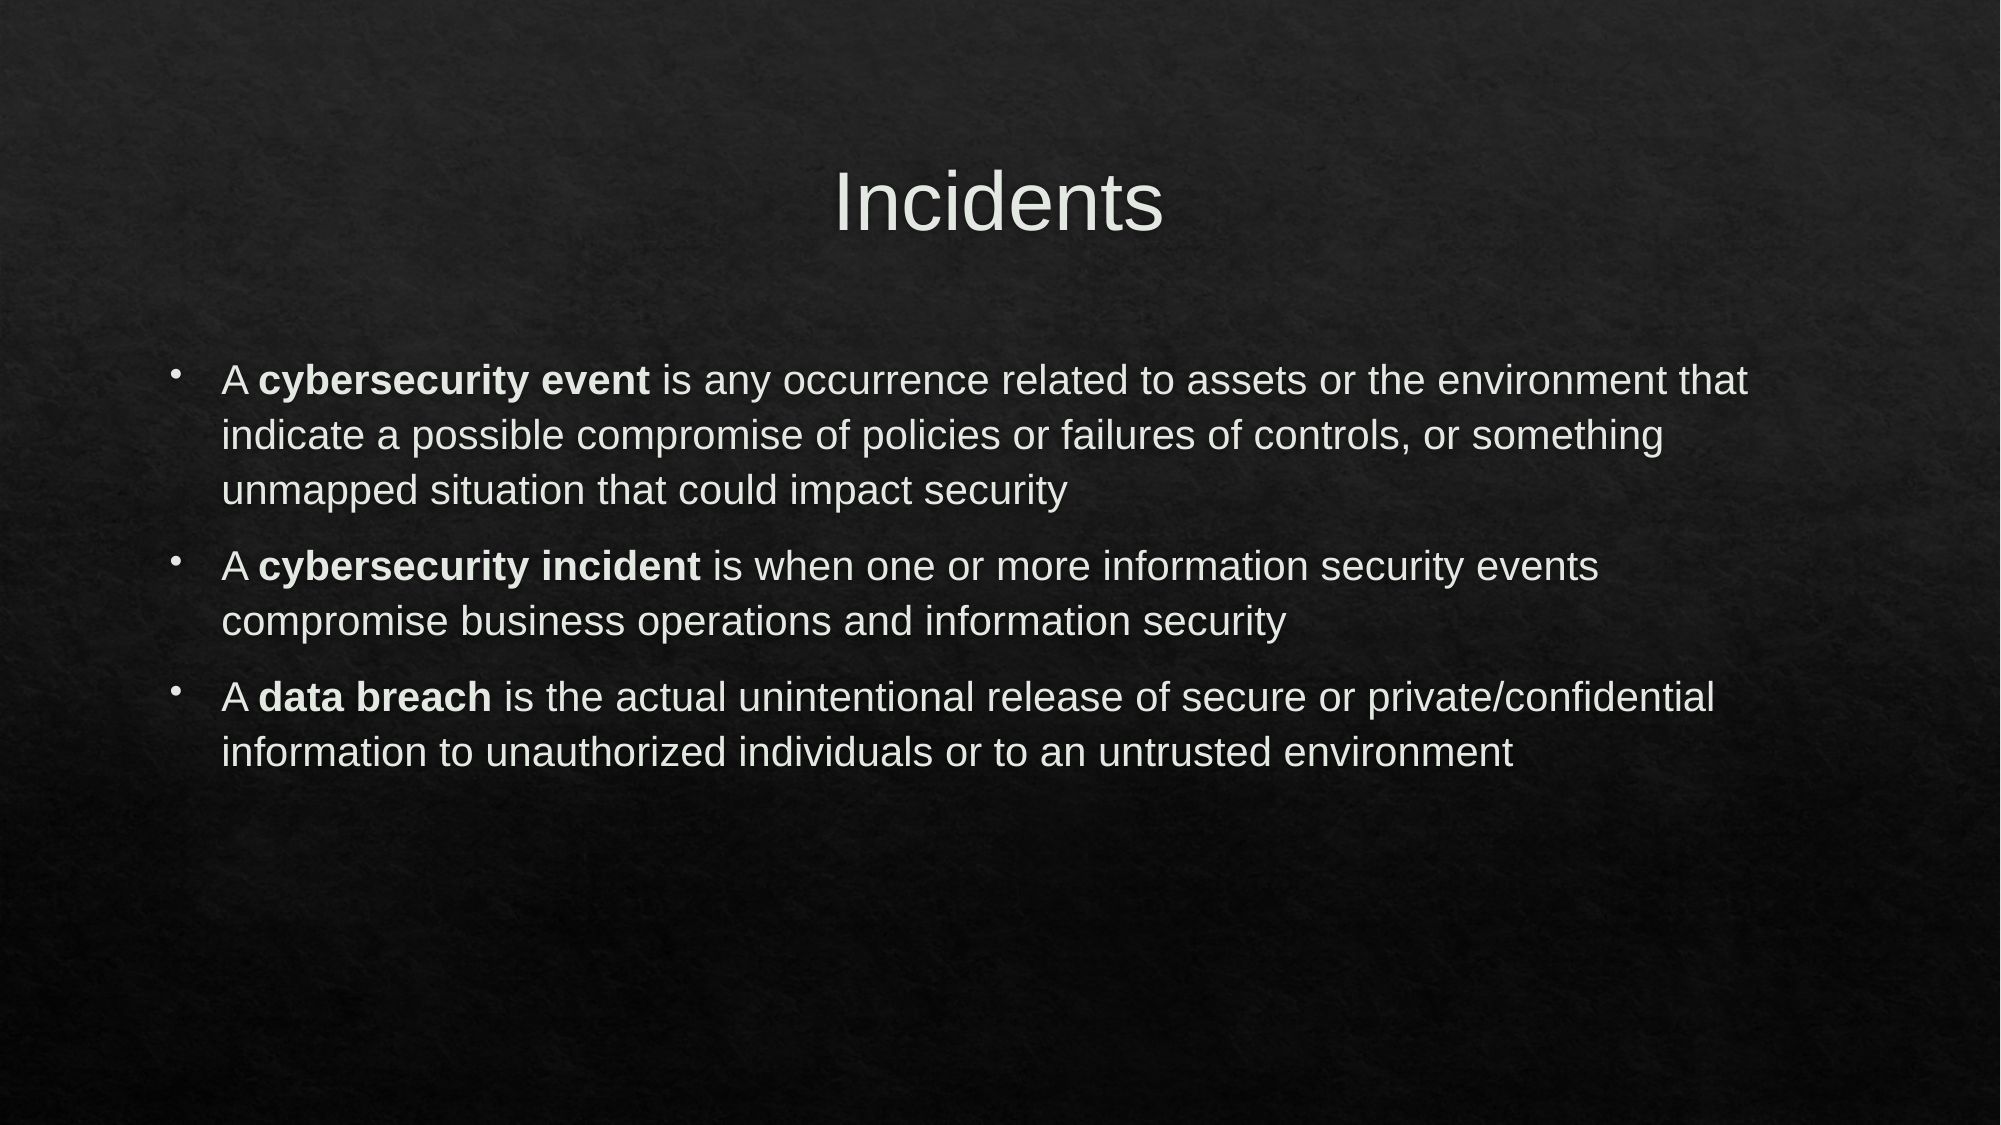

# Incidents
A cybersecurity event is any occurrence related to assets or the environment that indicate a possible compromise of policies or failures of controls, or something unmapped situation that could impact security
A cybersecurity incident is when one or more information security events compromise business operations and information security
A data breach is the actual unintentional release of secure or private/confidential information to unauthorized individuals or to an untrusted environment